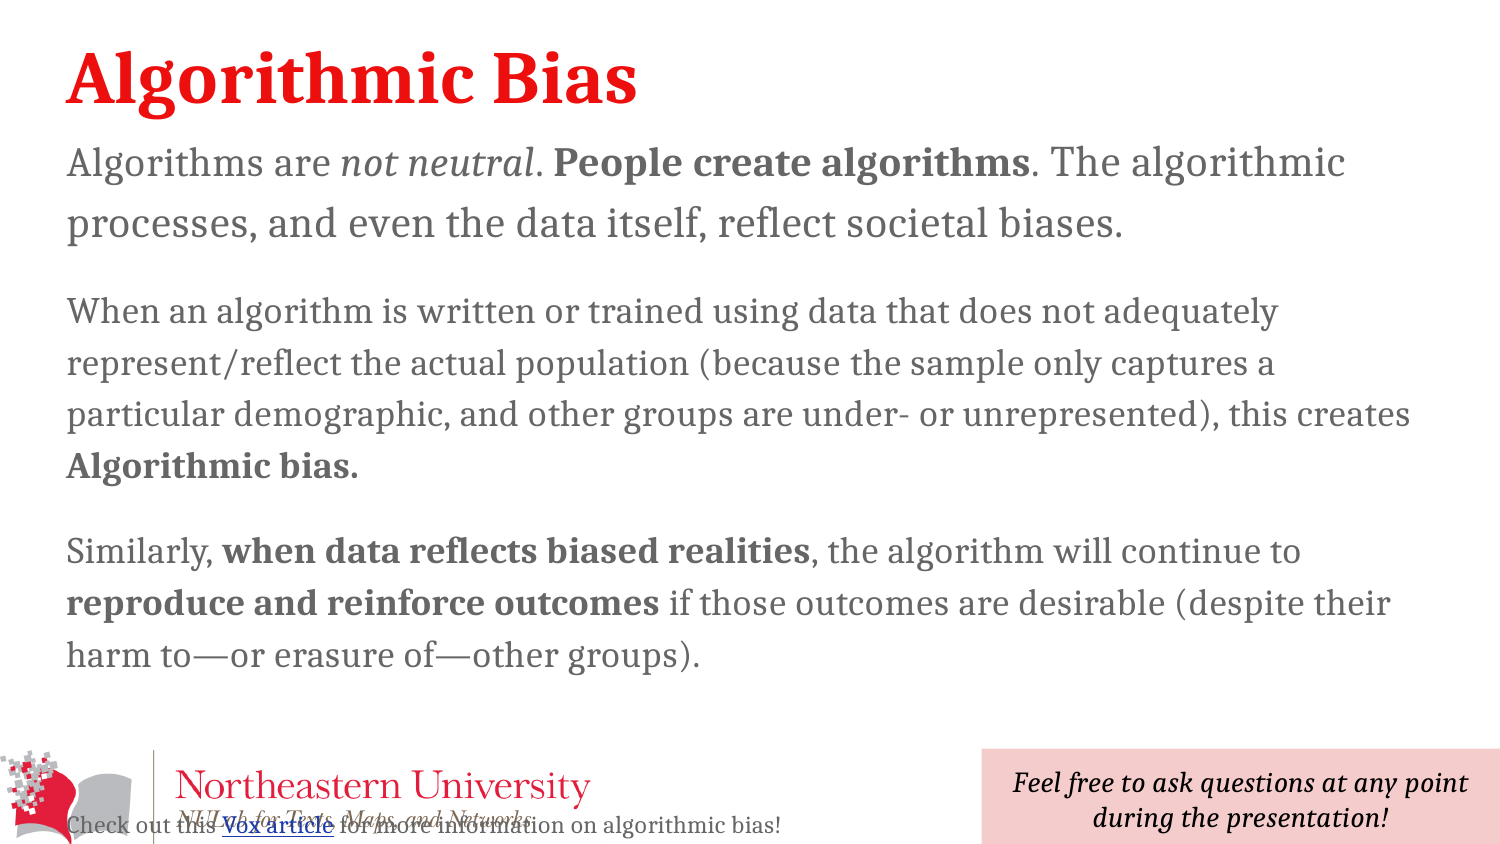

Algorithmic Bias
Algorithms are not neutral. People create algorithms. The algorithmic processes, and even the data itself, reflect societal biases.
When an algorithm is written or trained using data that does not adequately represent/reflect the actual population (because the sample only captures a particular demographic, and other groups are under- or unrepresented), this creates Algorithmic bias.
Similarly, when data reflects biased realities, the algorithm will continue to reproduce and reinforce outcomes if those outcomes are desirable (despite their harm to—or erasure of—other groups).

Check out this Vox article for more information on algorithmic bias!